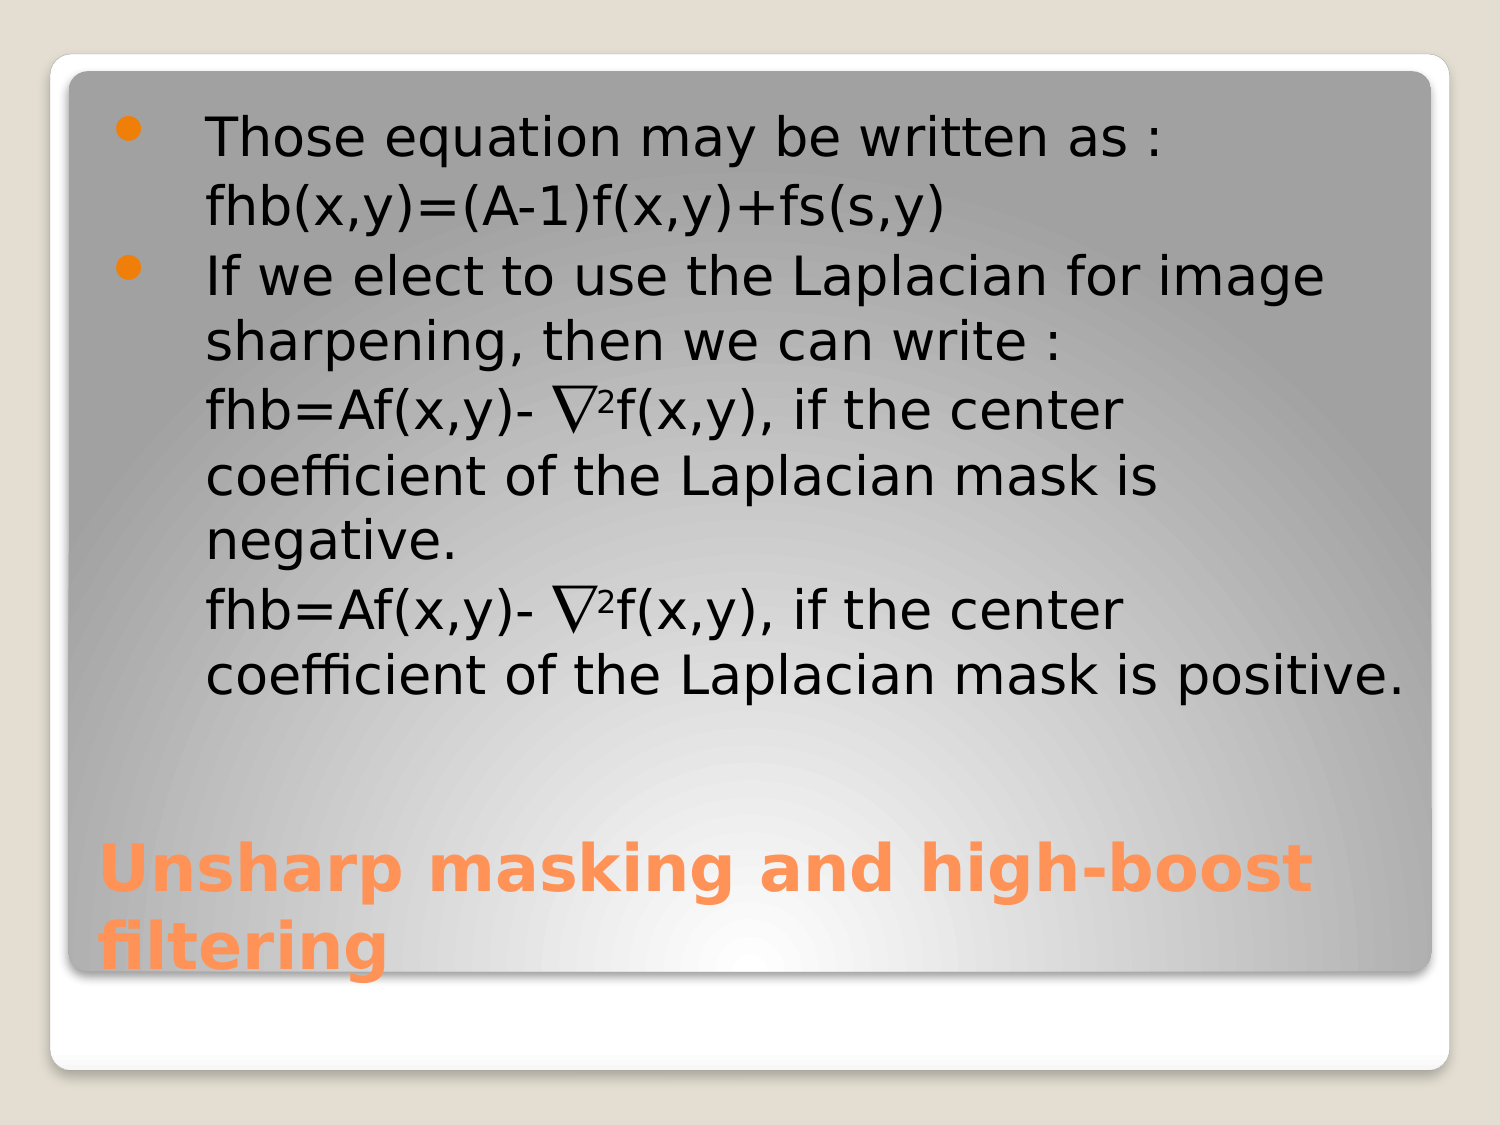

Those equation may be written as :
		fhb(x,y)=(A-1)f(x,y)+fs(s,y)
If we elect to use the Laplacian for image sharpening, then we can write :
		fhb=Af(x,y)- ∇2f(x,y), if the center 	coefficient of the Laplacian mask is negative.
		fhb=Af(x,y)- ∇2f(x,y), if the center 	coefficient of the Laplacian mask is positive.

# Unsharp masking and high-boost filtering